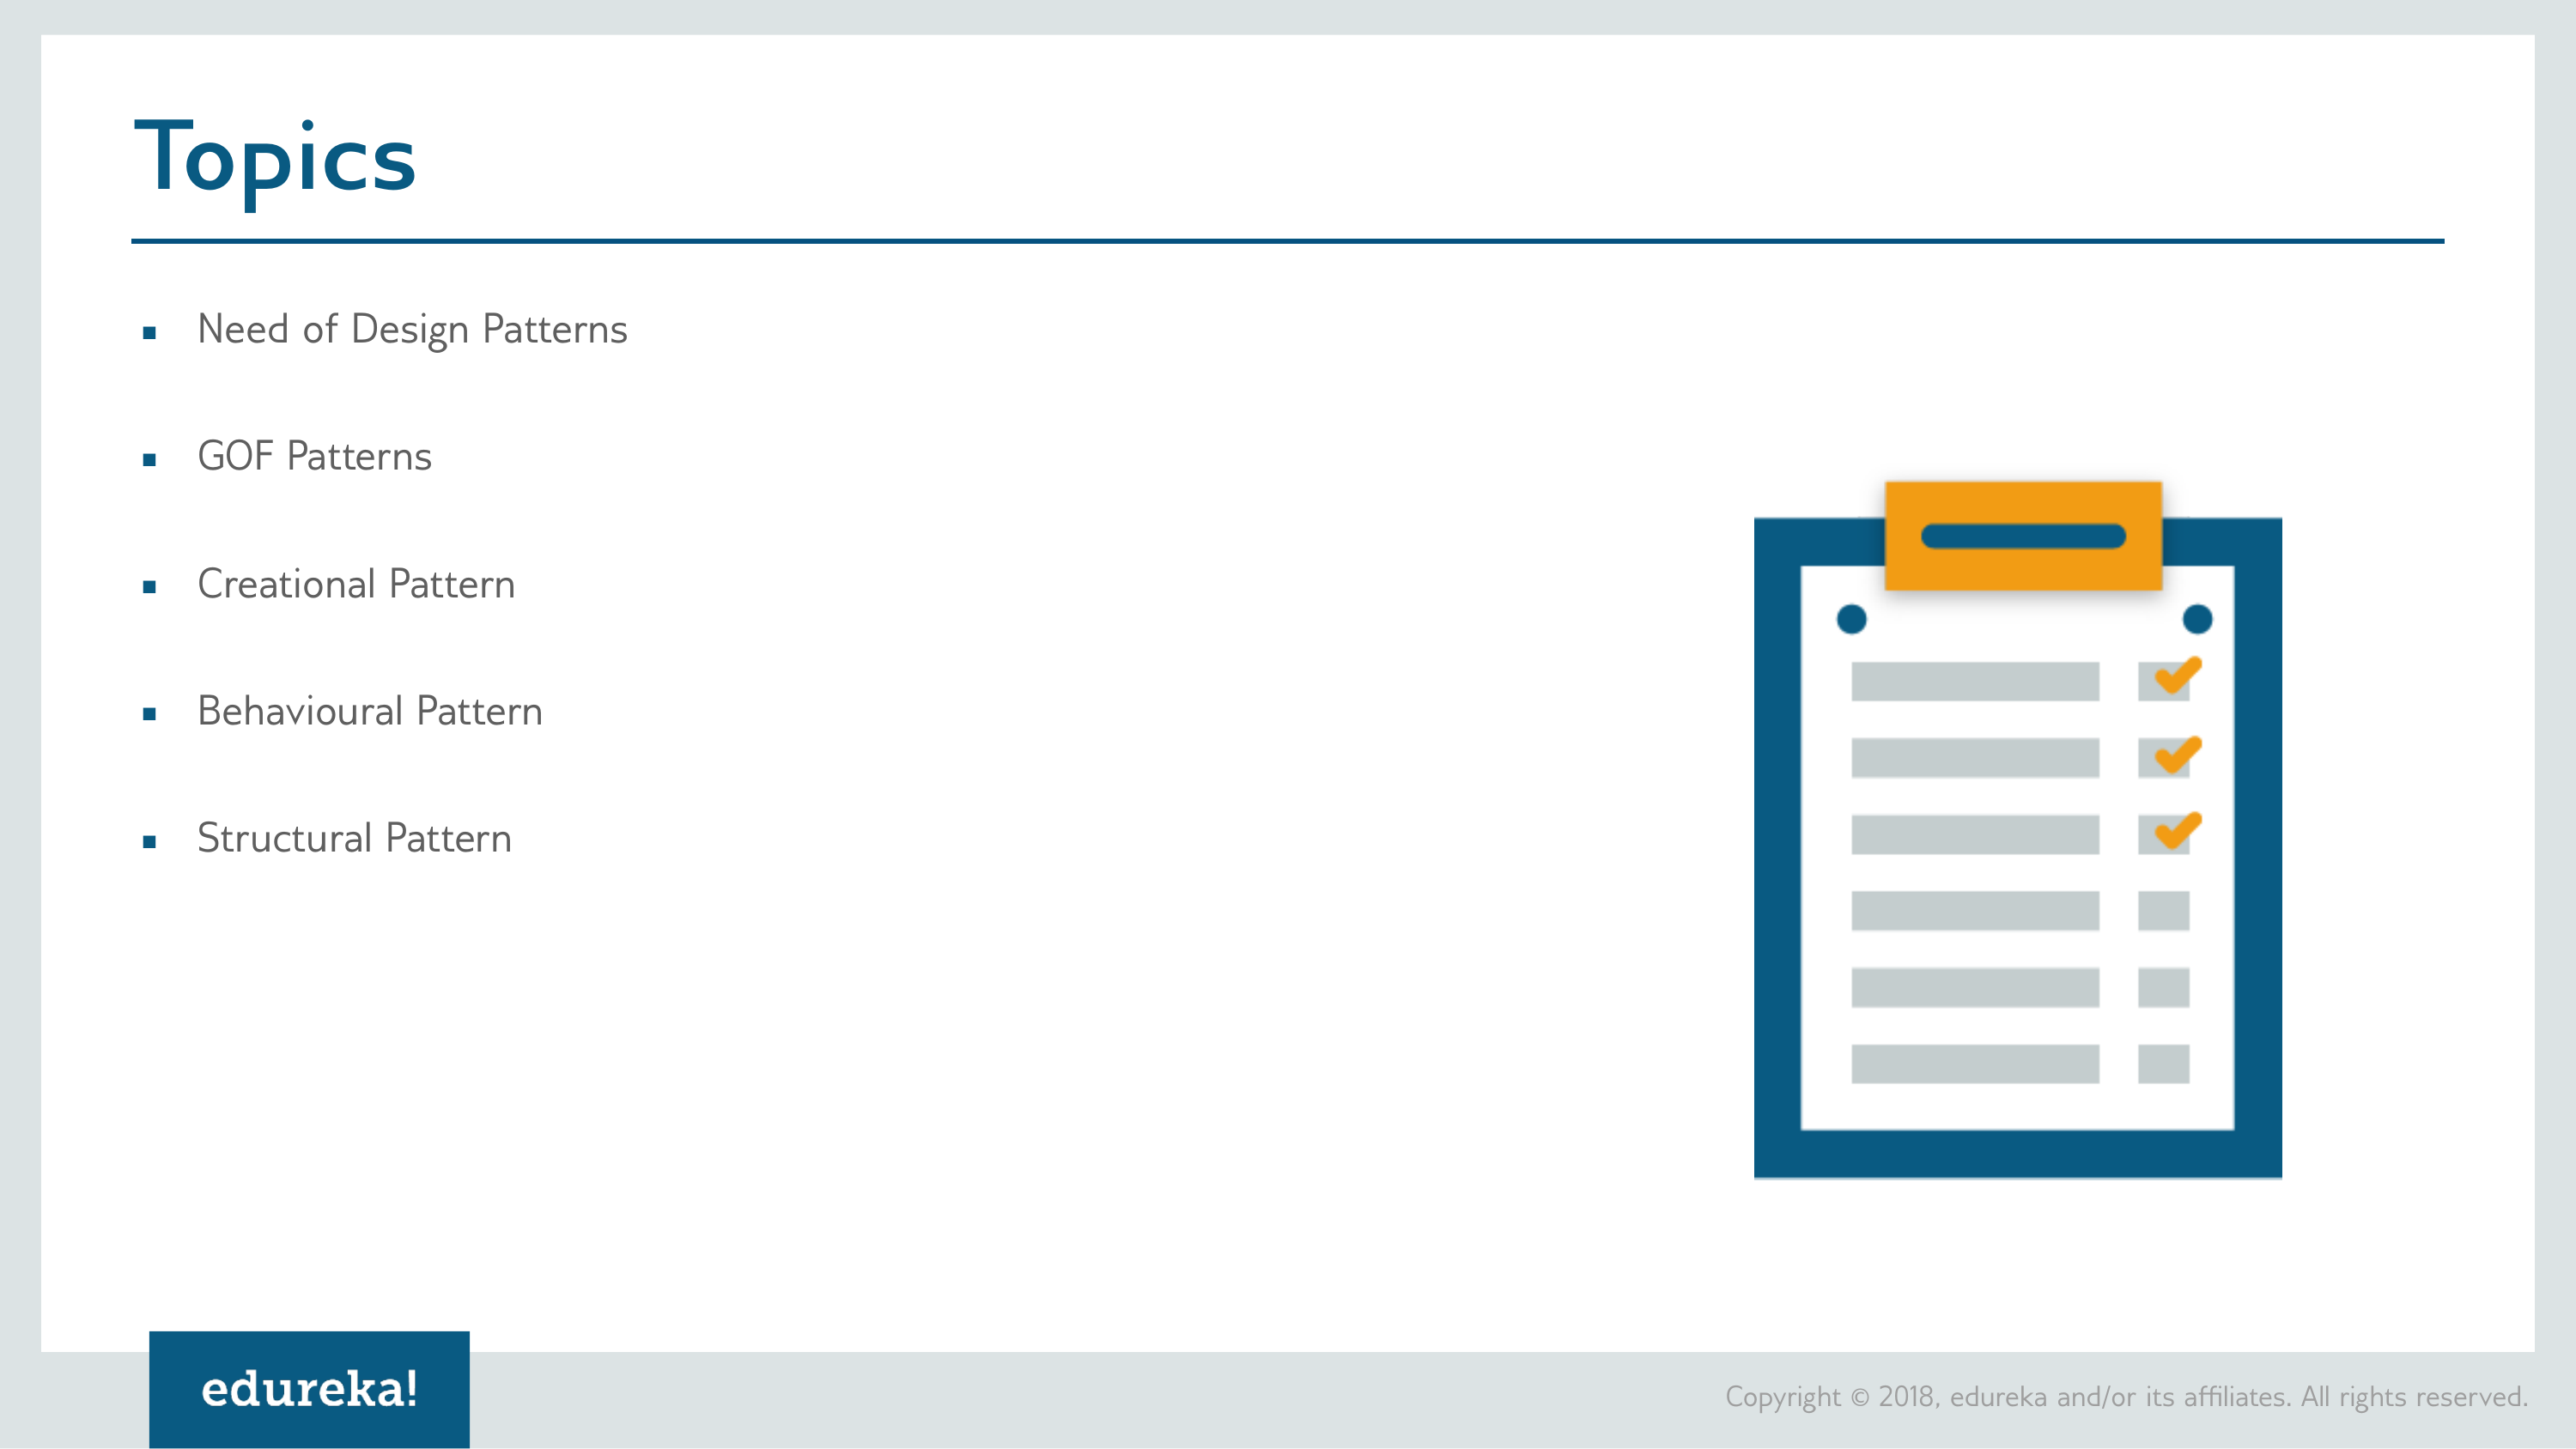

# Topics
Need of Design Patterns
GOF Patterns
Creational Pattern
Behavioural Pattern
Structural Pattern